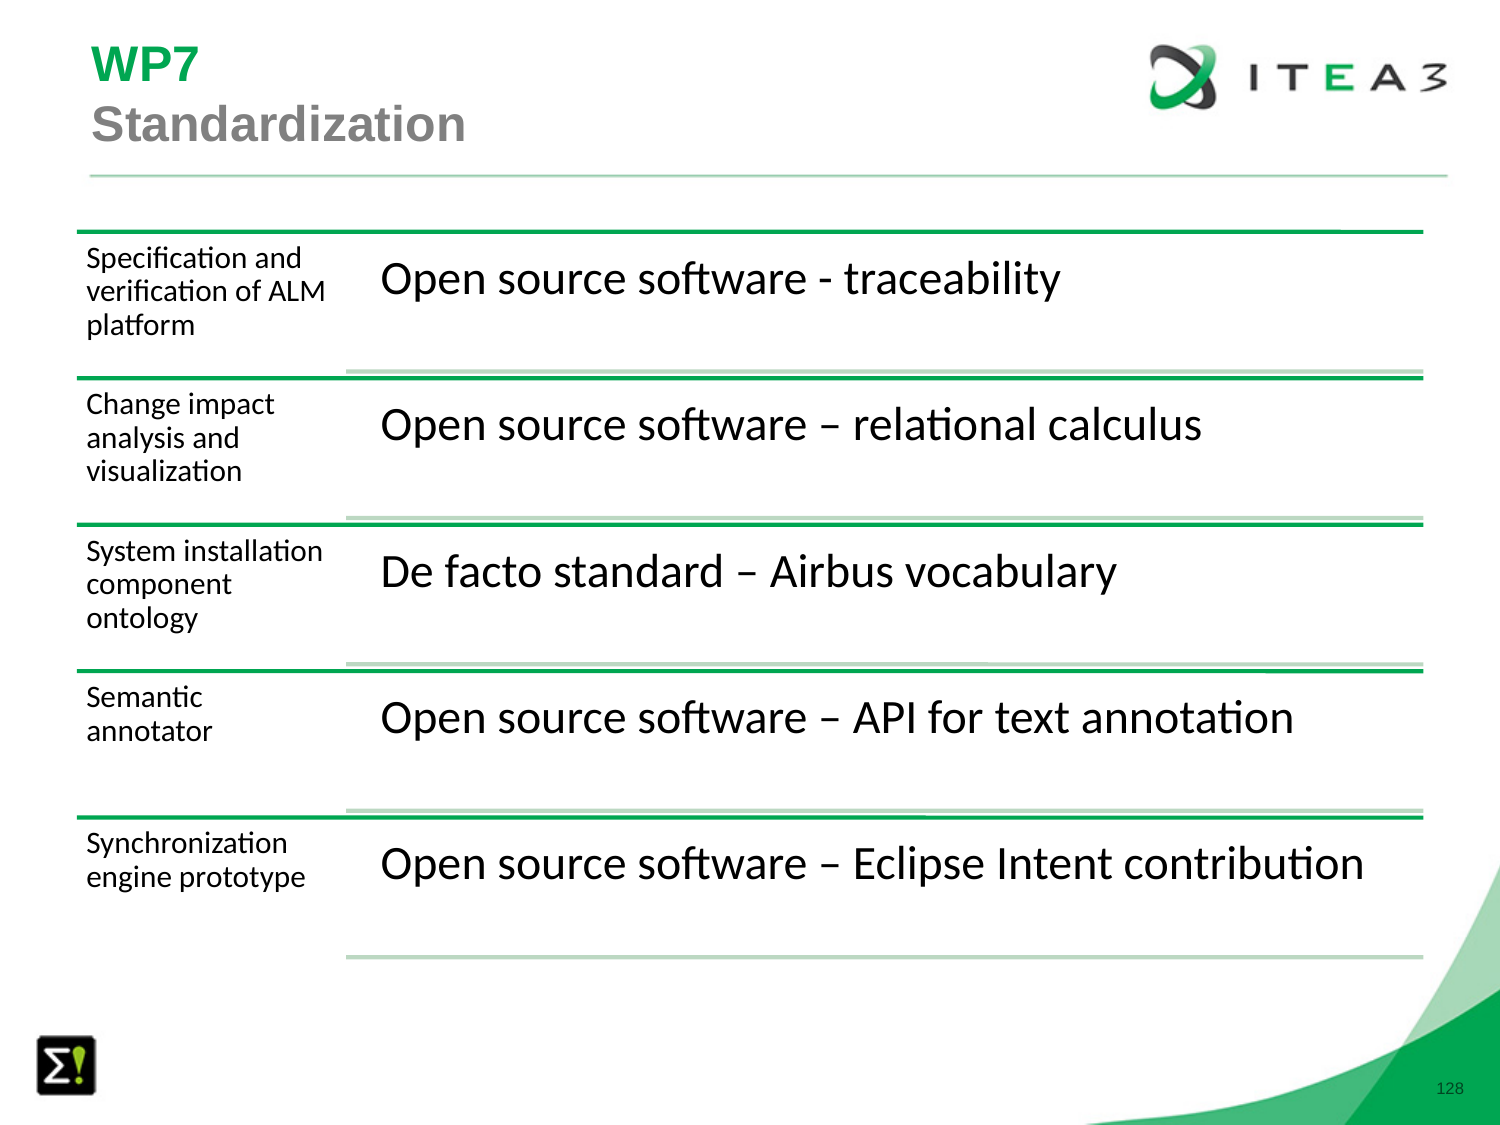

# WP7 Standardization
Specification and verification of ALM platform
Open source software - traceability
Change impact analysis and visualization
Open source software – relational calculus
System installation component ontology
De facto standard – Airbus vocabulary
Semantic annotator
Open source software – API for text annotation
Synchronization engine prototype
Open source software – Eclipse Intent contribution